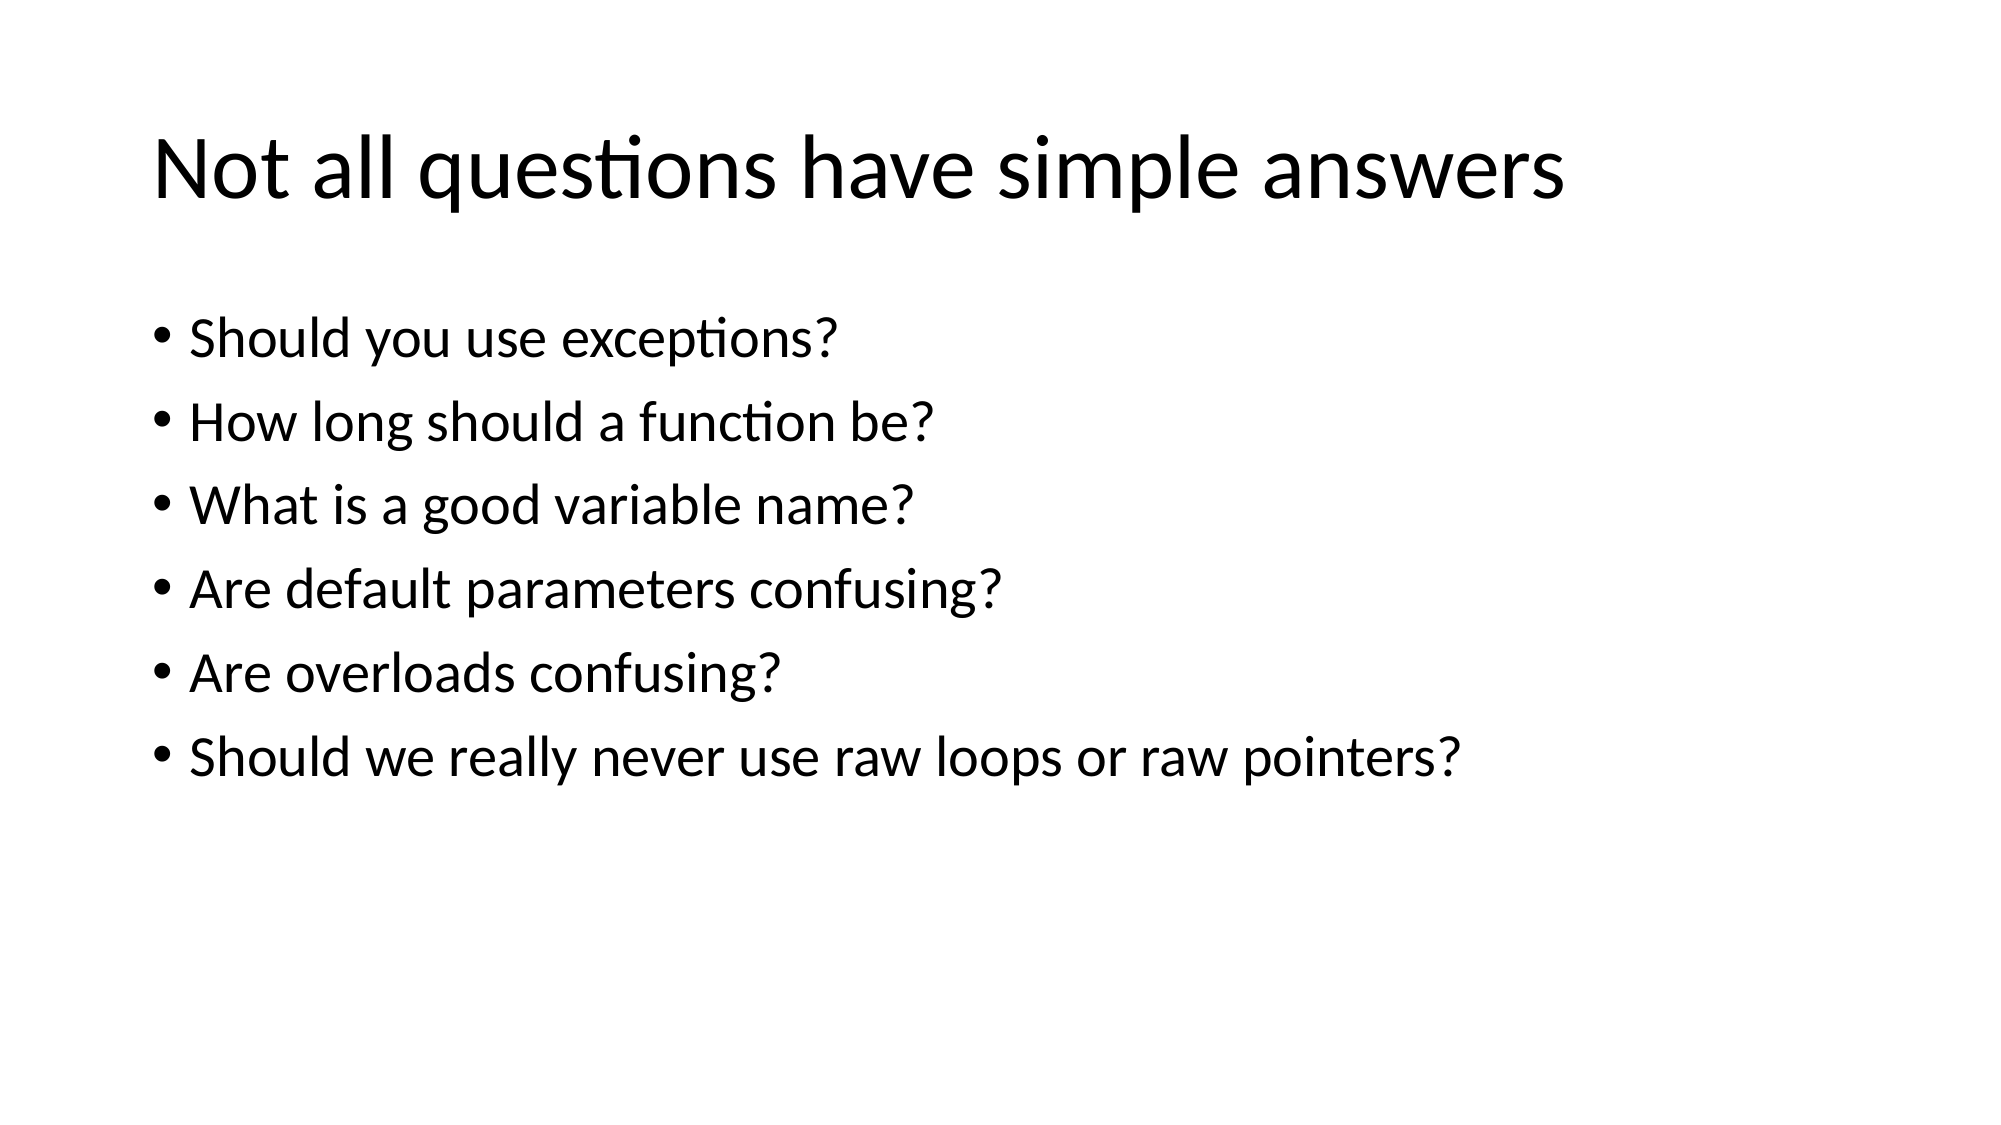

# Not all questions have simple answers
Should you use exceptions?
How long should a function be?
What is a good variable name?
Are default parameters confusing?
Are overloads confusing?
Should we really never use raw loops or raw pointers?